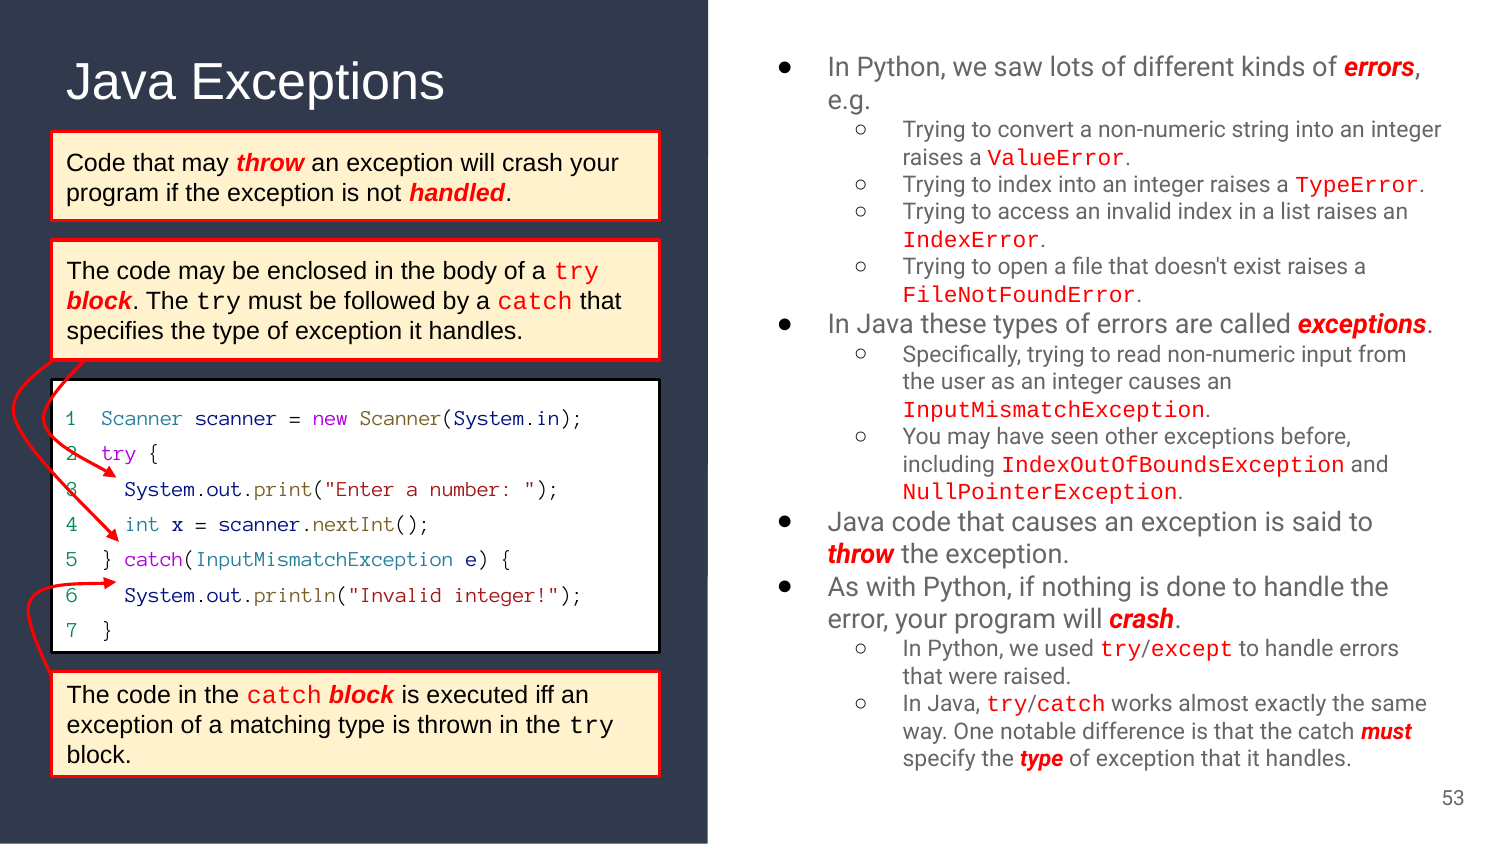

In Python, we saw lots of different kinds of errors, e.g.
Trying to convert a non-numeric string into an integer raises a ValueError.
Trying to index into an integer raises a TypeError.
Trying to access an invalid index in a list raises an IndexError.
Trying to open a file that doesn't exist raises a FileNotFoundError.
In Java these types of errors are called exceptions.
Specifically, trying to read non-numeric input from the user as an integer causes an InputMismatchException.
You may have seen other exceptions before, including IndexOutOfBoundsException and NullPointerException.
Java code that causes an exception is said to throw the exception.
As with Python, if nothing is done to handle the error, your program will crash.
In Python, we used try/except to handle errors that were raised.
In Java, try/catch works almost exactly the same way. One notable difference is that the catch must specify the type of exception that it handles.
# Java Exceptions
Code that may throw an exception will crash your program if the exception is not handled.
The code may be enclosed in the body of a try block. The try must be followed by a catch that specifies the type of exception it handles.

1  Scanner scanner = new Scanner(System.in);
2  try {
3    System.out.print("Enter a number: ");
4    int x = scanner.nextInt();
5  } catch(InputMismatchException e) {
6    System.out.println("Invalid integer!");
7  }

The code in the catch block is executed iff an exception of a matching type is thrown in the try block.
53